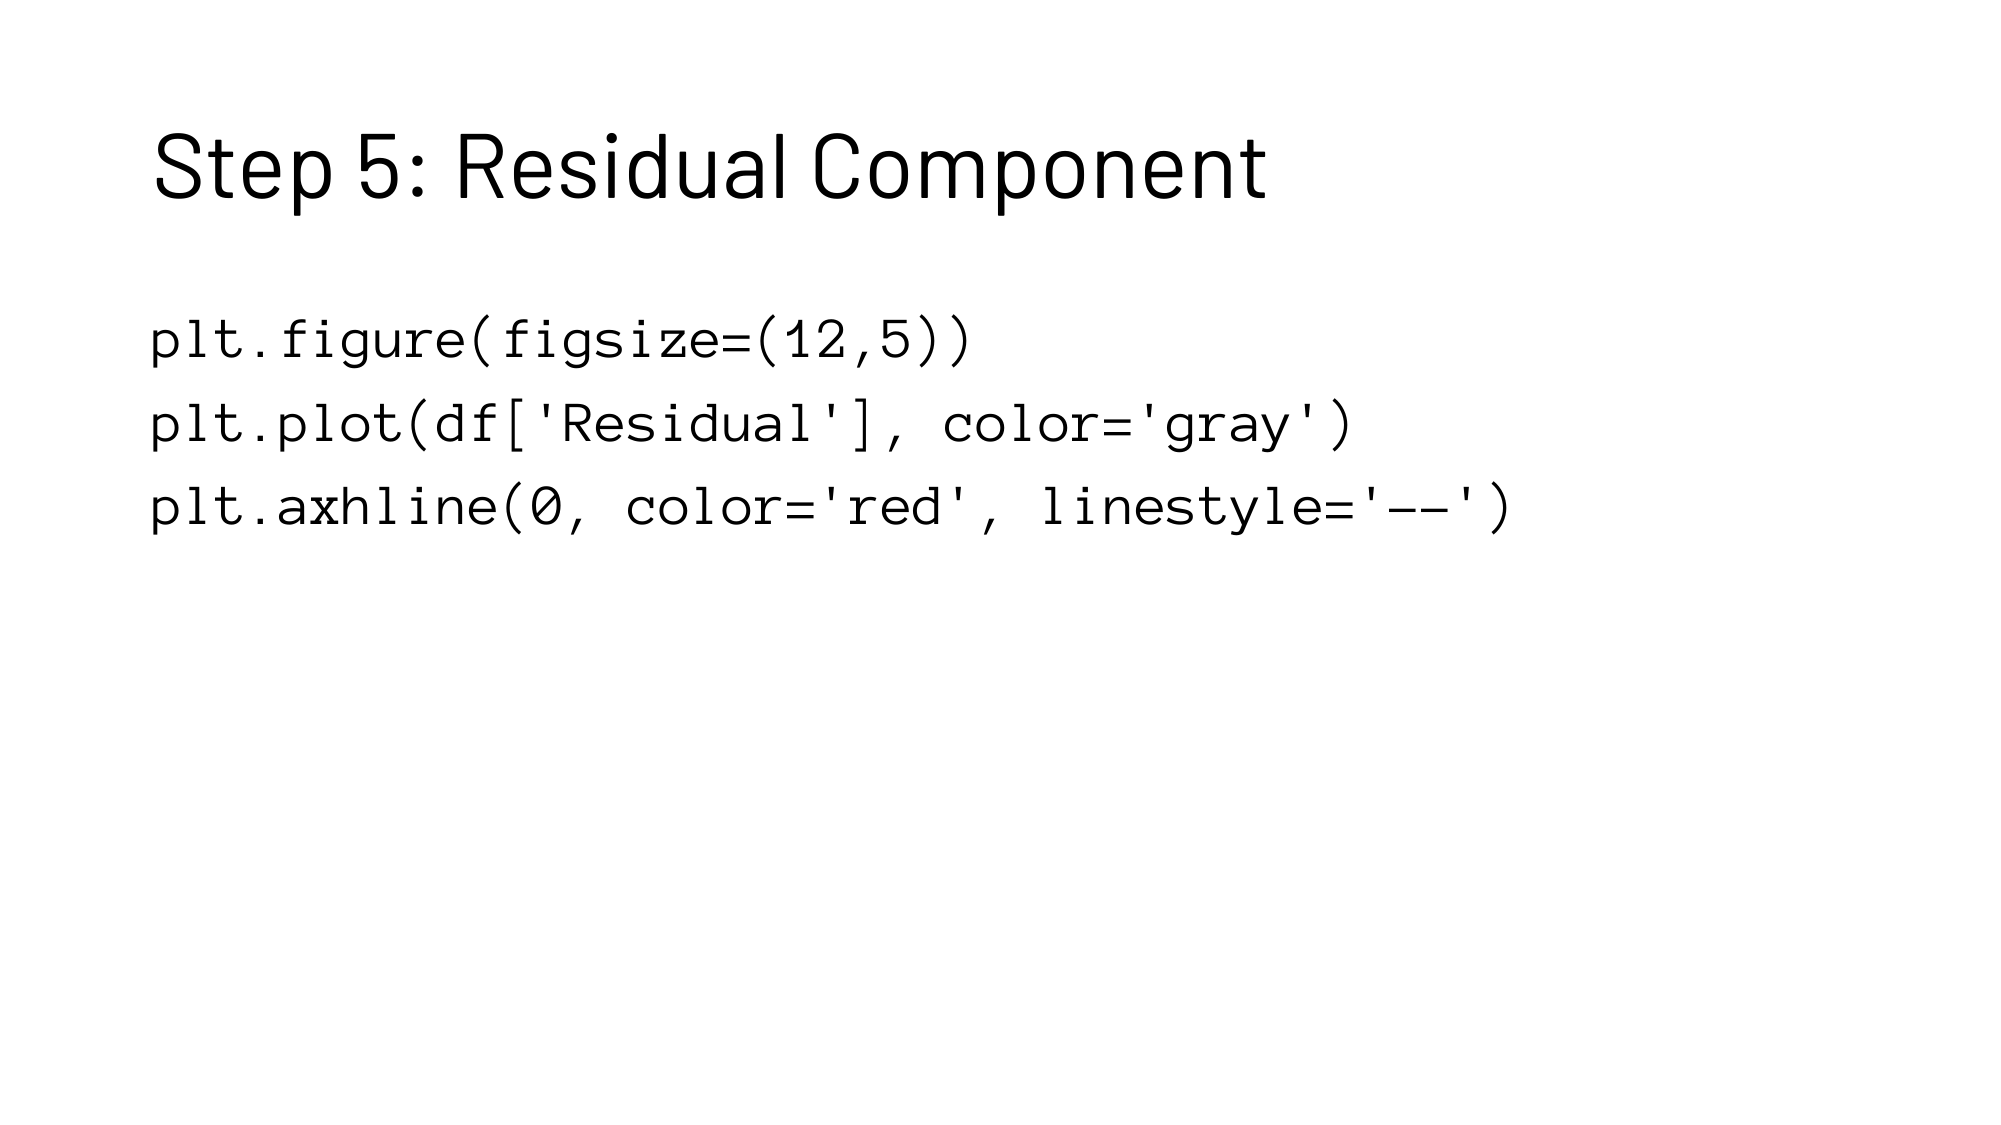

# Step 5: Residual Component
plt.figure(figsize=(12,5))
plt.plot(df['Residual'], color='gray')
plt.axhline(0, color='red', linestyle='--')